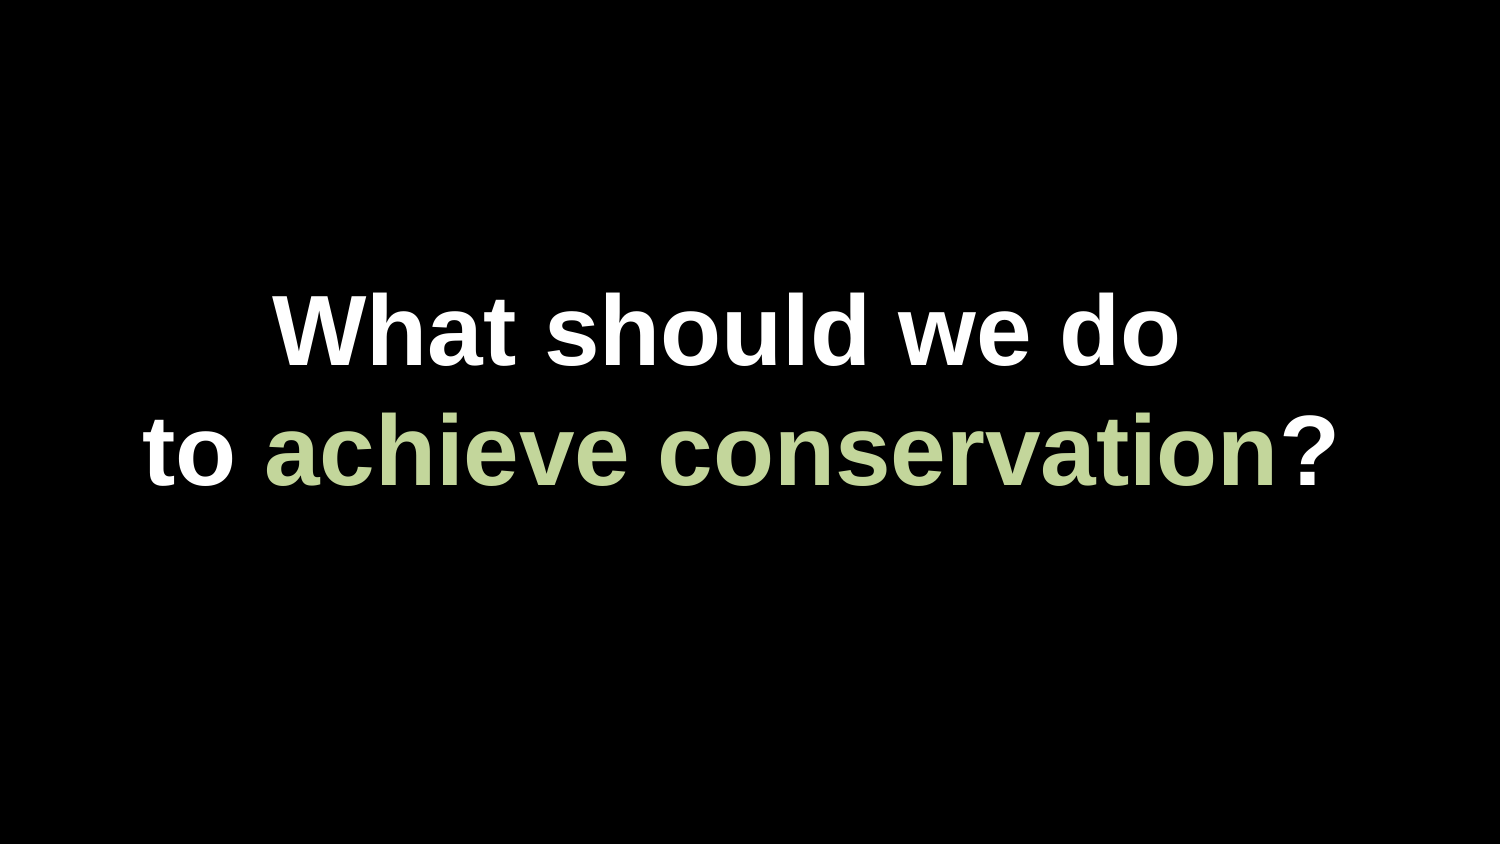

What should we do
to achieve conservation?